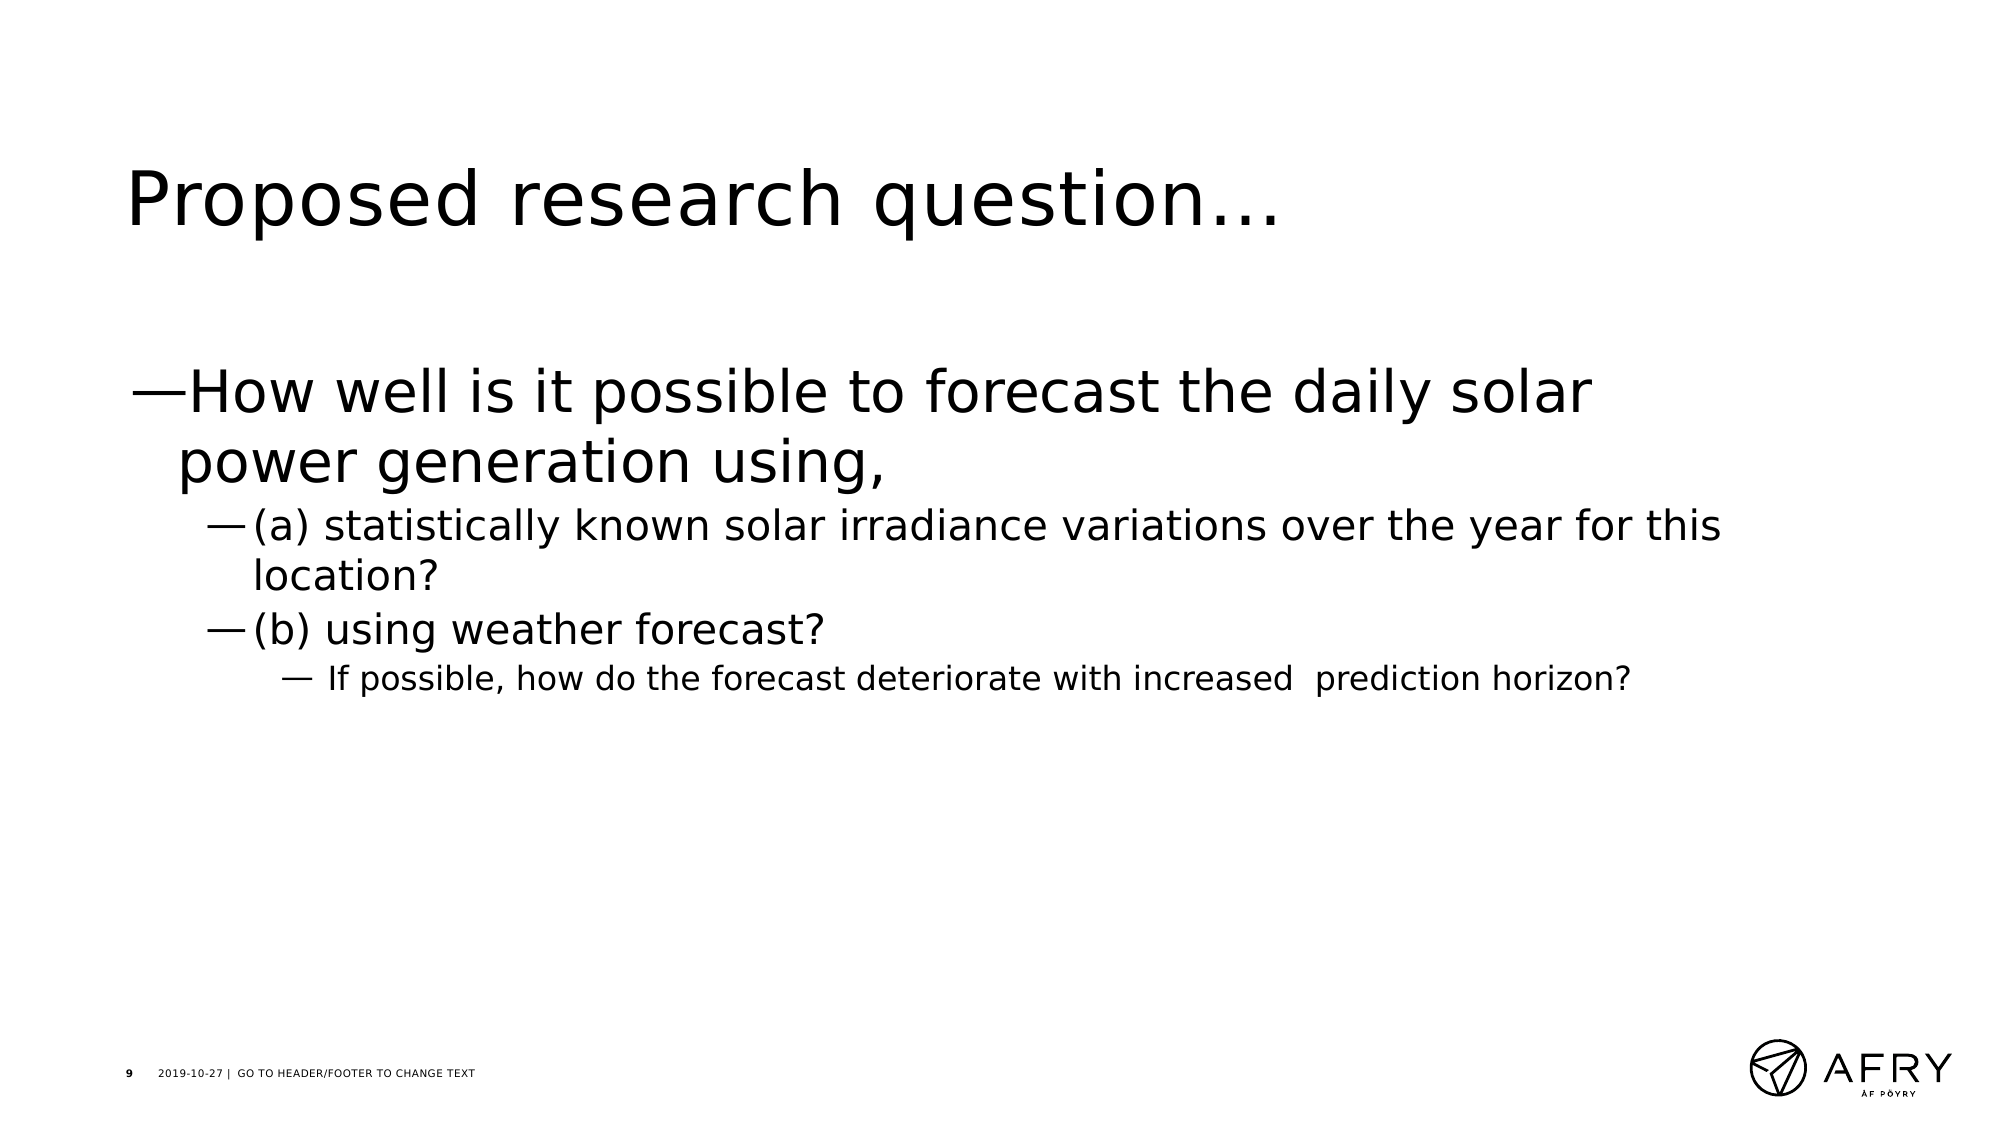

# Proposed research question…
How well is it possible to forecast the daily solar power generation using,
(a) statistically known solar irradiance variations over the year for this location?
(b) using weather forecast?
If possible, how do the forecast deteriorate with increased  prediction horizon?
9
2019-10-27 |
GO TO HEADER/FOOTER TO CHANGE TEXT